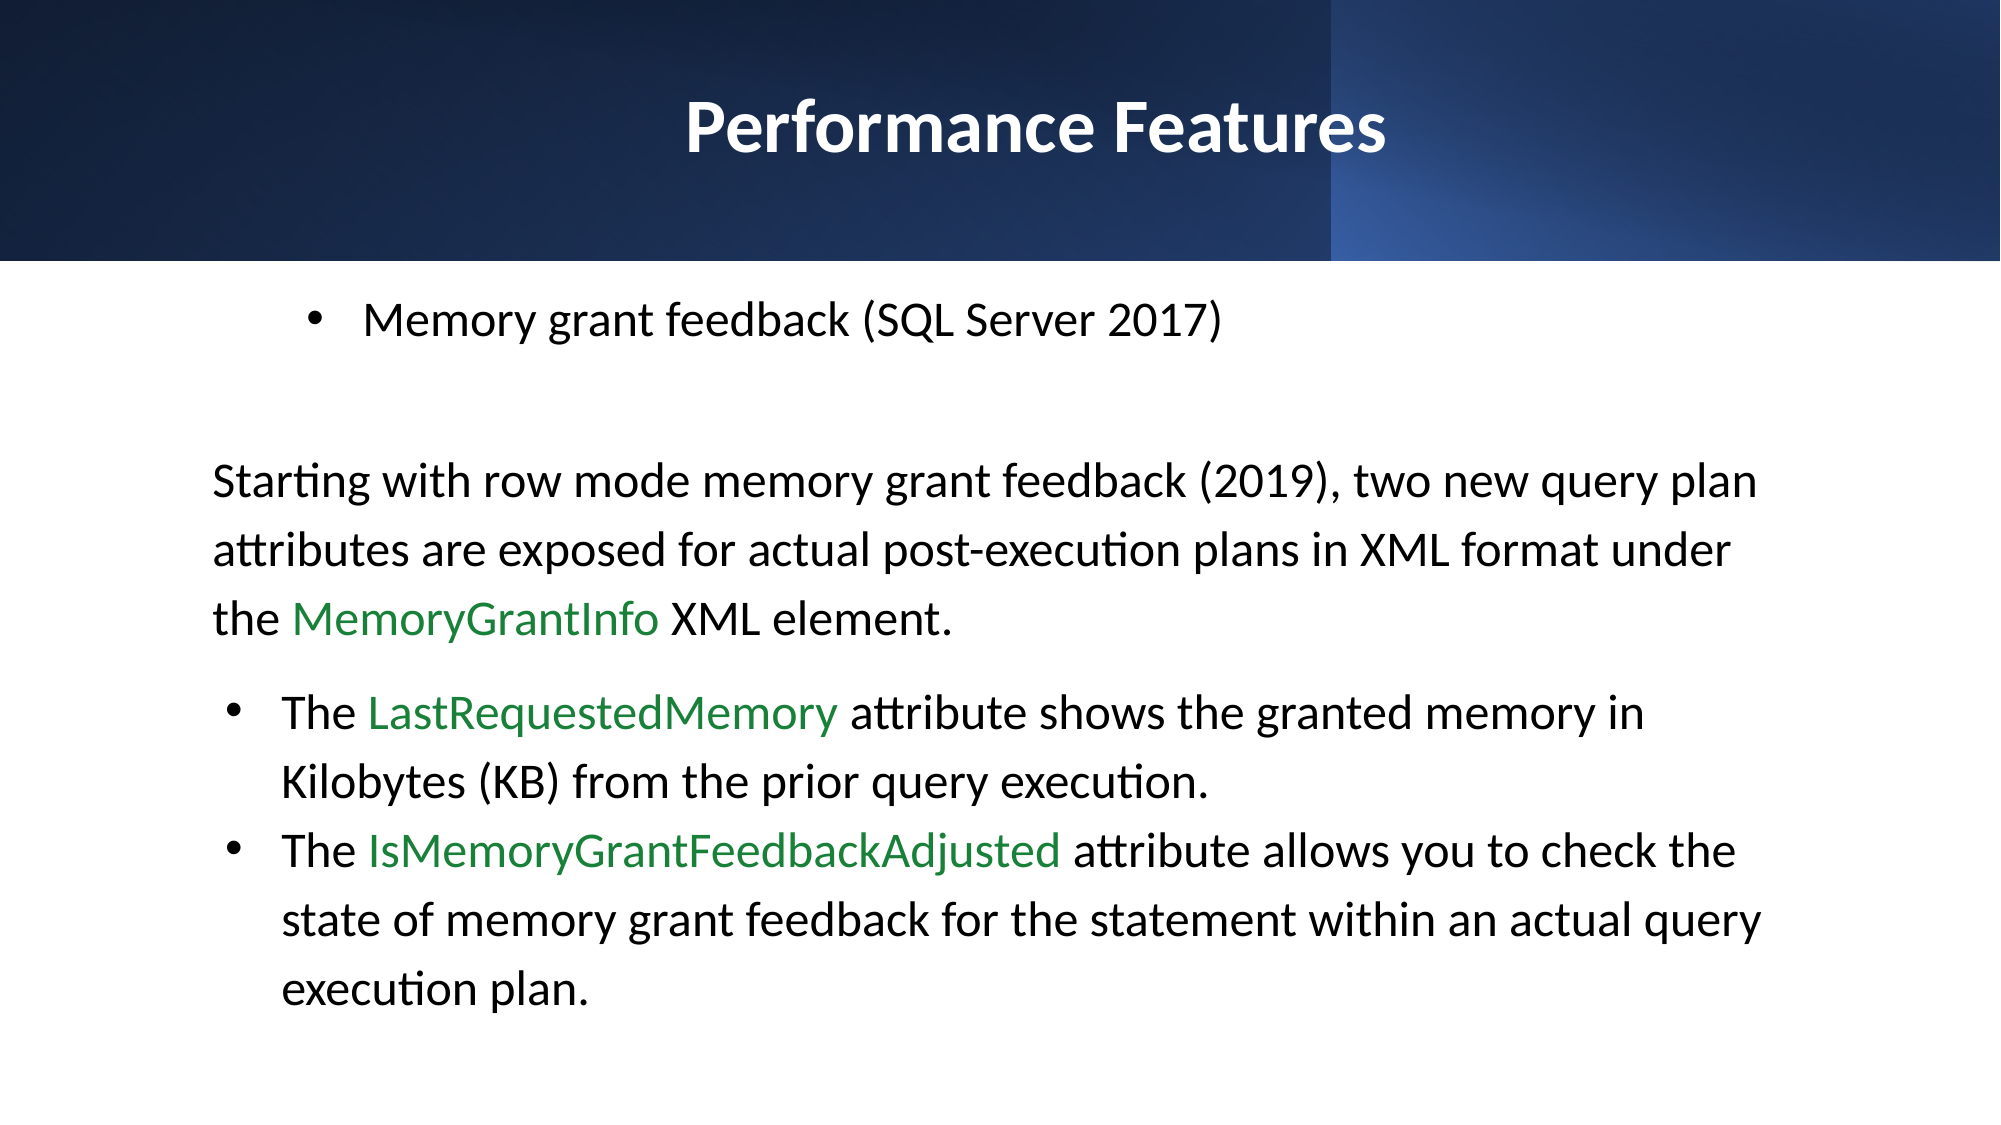

# Performance Features
Memory grant feedback (SQL Server 2017)

Starting with row mode memory grant feedback (2019), two new query plan attributes are exposed for actual post-execution plans in XML format under the MemoryGrantInfo XML element.
The LastRequestedMemory attribute shows the granted memory in Kilobytes (KB) from the prior query execution.
The IsMemoryGrantFeedbackAdjusted attribute allows you to check the state of memory grant feedback for the statement within an actual query execution plan.